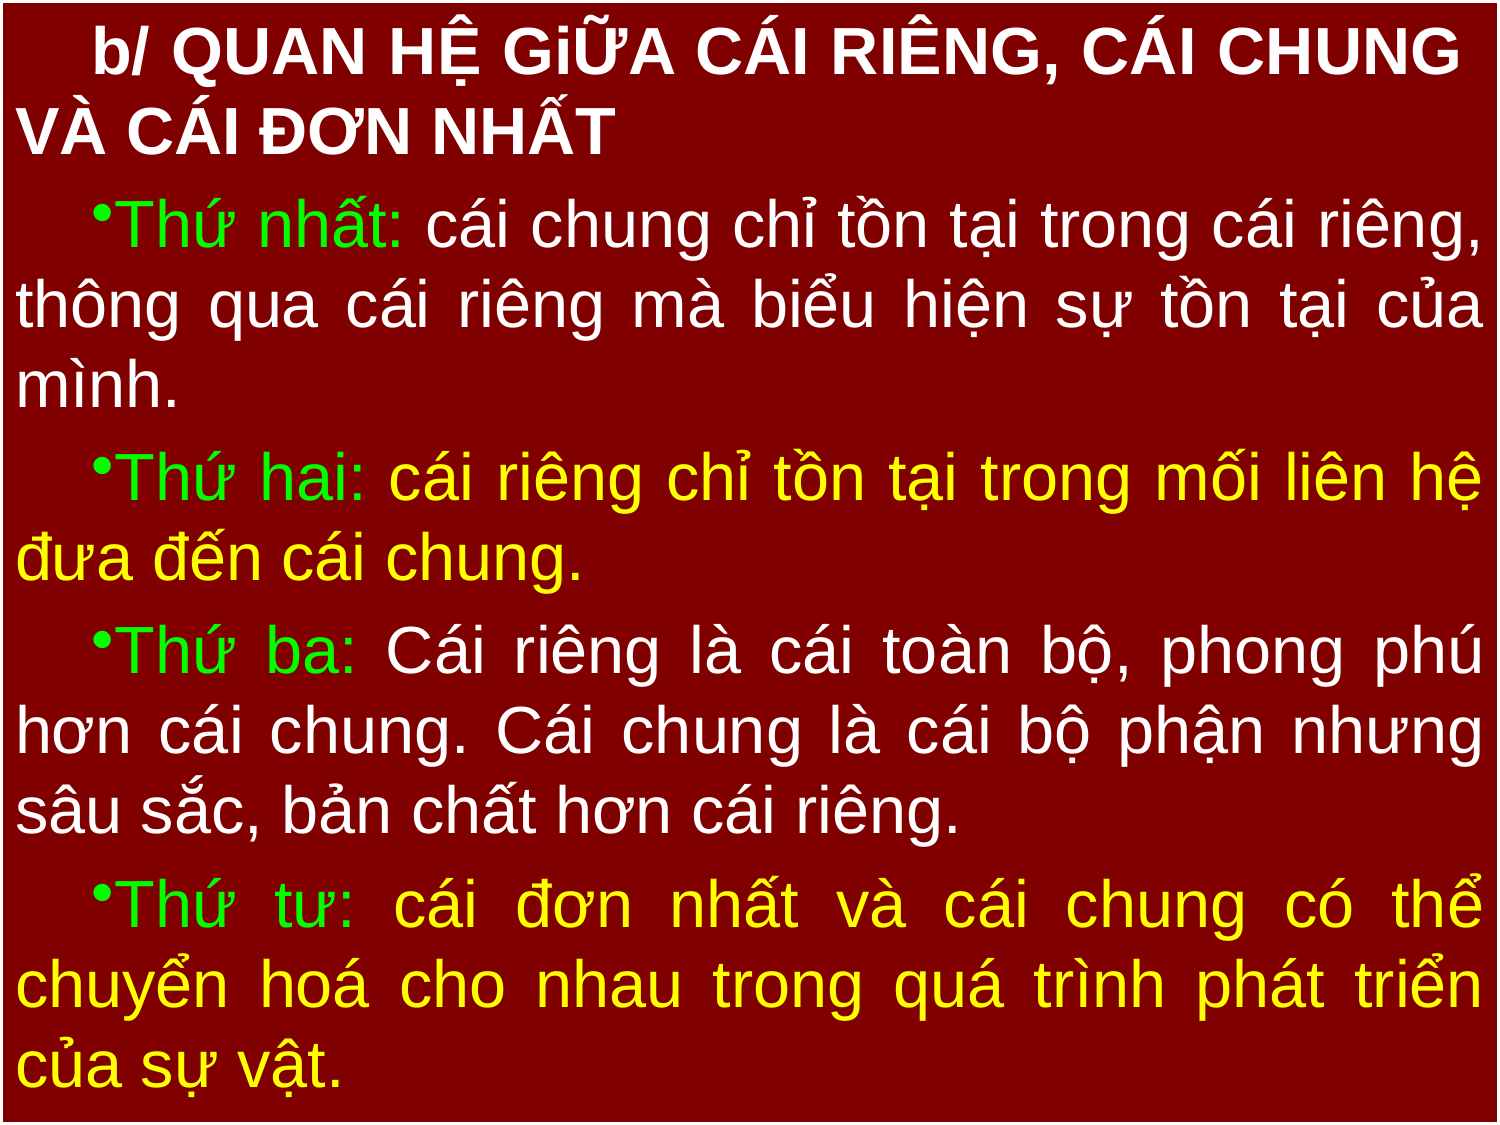

b/ QUAN HỆ GiỮA CÁI RIÊNG, CÁI CHUNG
VÀ CÁI ĐƠN NHẤT
Thứ nhất: cái chung chỉ tồn tại trong cái riêng, thông qua cái riêng mà biểu hiện sự tồn tại của mình.
Thứ hai: cái riêng chỉ tồn tại trong mối liên hệ đưa đến cái chung.
Thứ ba: Cái riêng là cái toàn bộ, phong phú hơn cái chung. Cái chung là cái bộ phận nhưng sâu sắc, bản chất hơn cái riêng.
Thứ tư: cái đơn nhất và cái chung có thể chuyển hoá cho nhau trong quá trình phát triển của sự vật.